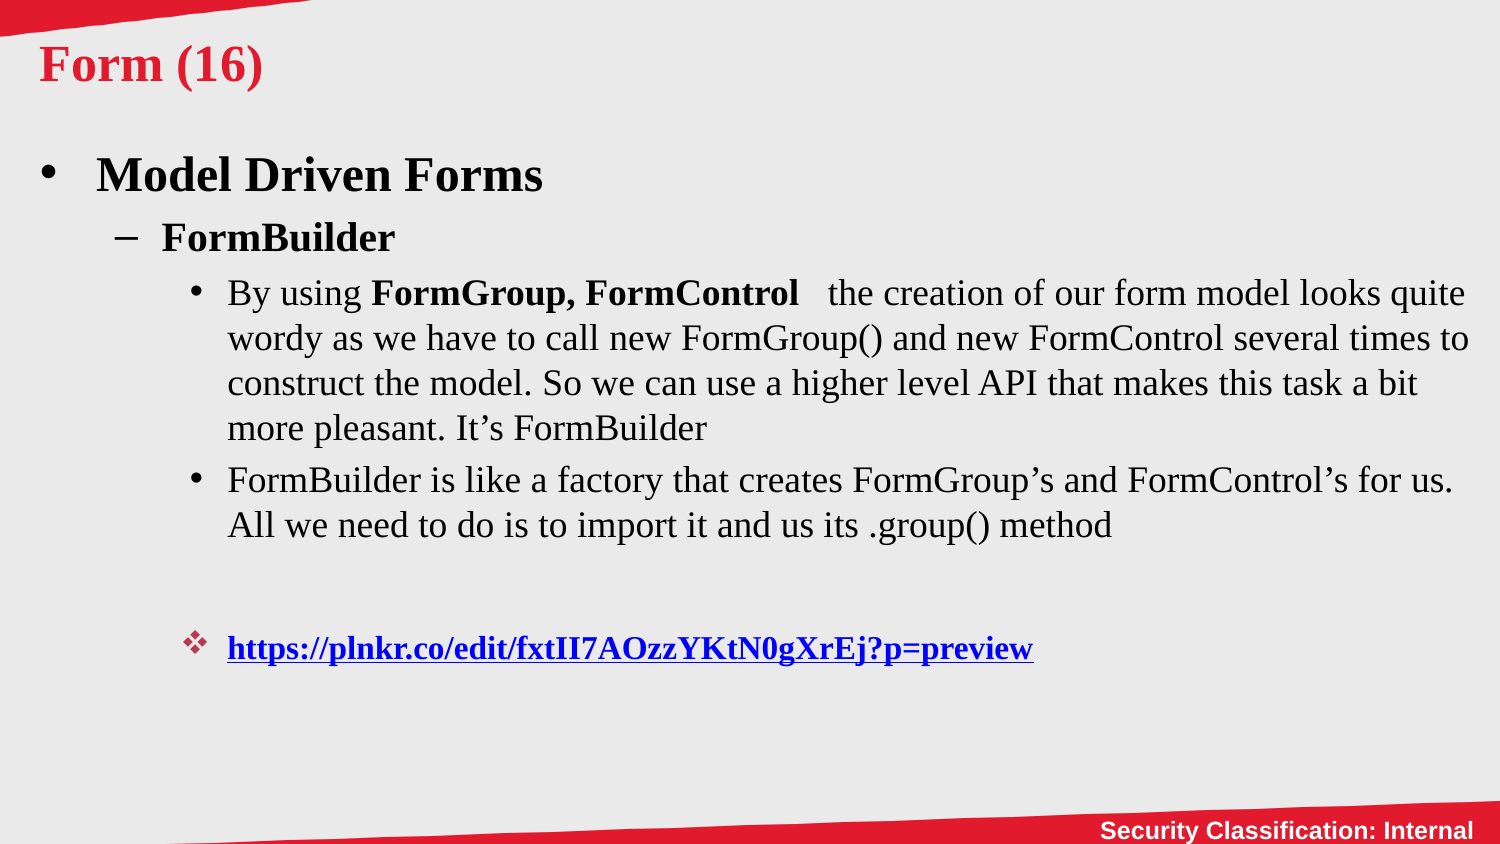

# Form (16)
Model Driven Forms
FormBuilder
By using FormGroup, FormControl   the creation of our form model looks quite wordy as we have to call new FormGroup() and new FormControl several times to construct the model. So we can use a higher level API that makes this task a bit more pleasant. It’s FormBuilder
FormBuilder is like a factory that creates FormGroup’s and FormControl’s for us. All we need to do is to import it and us its .group() method

https://plnkr.co/edit/fxtII7AOzzYKtN0gXrEj?p=preview